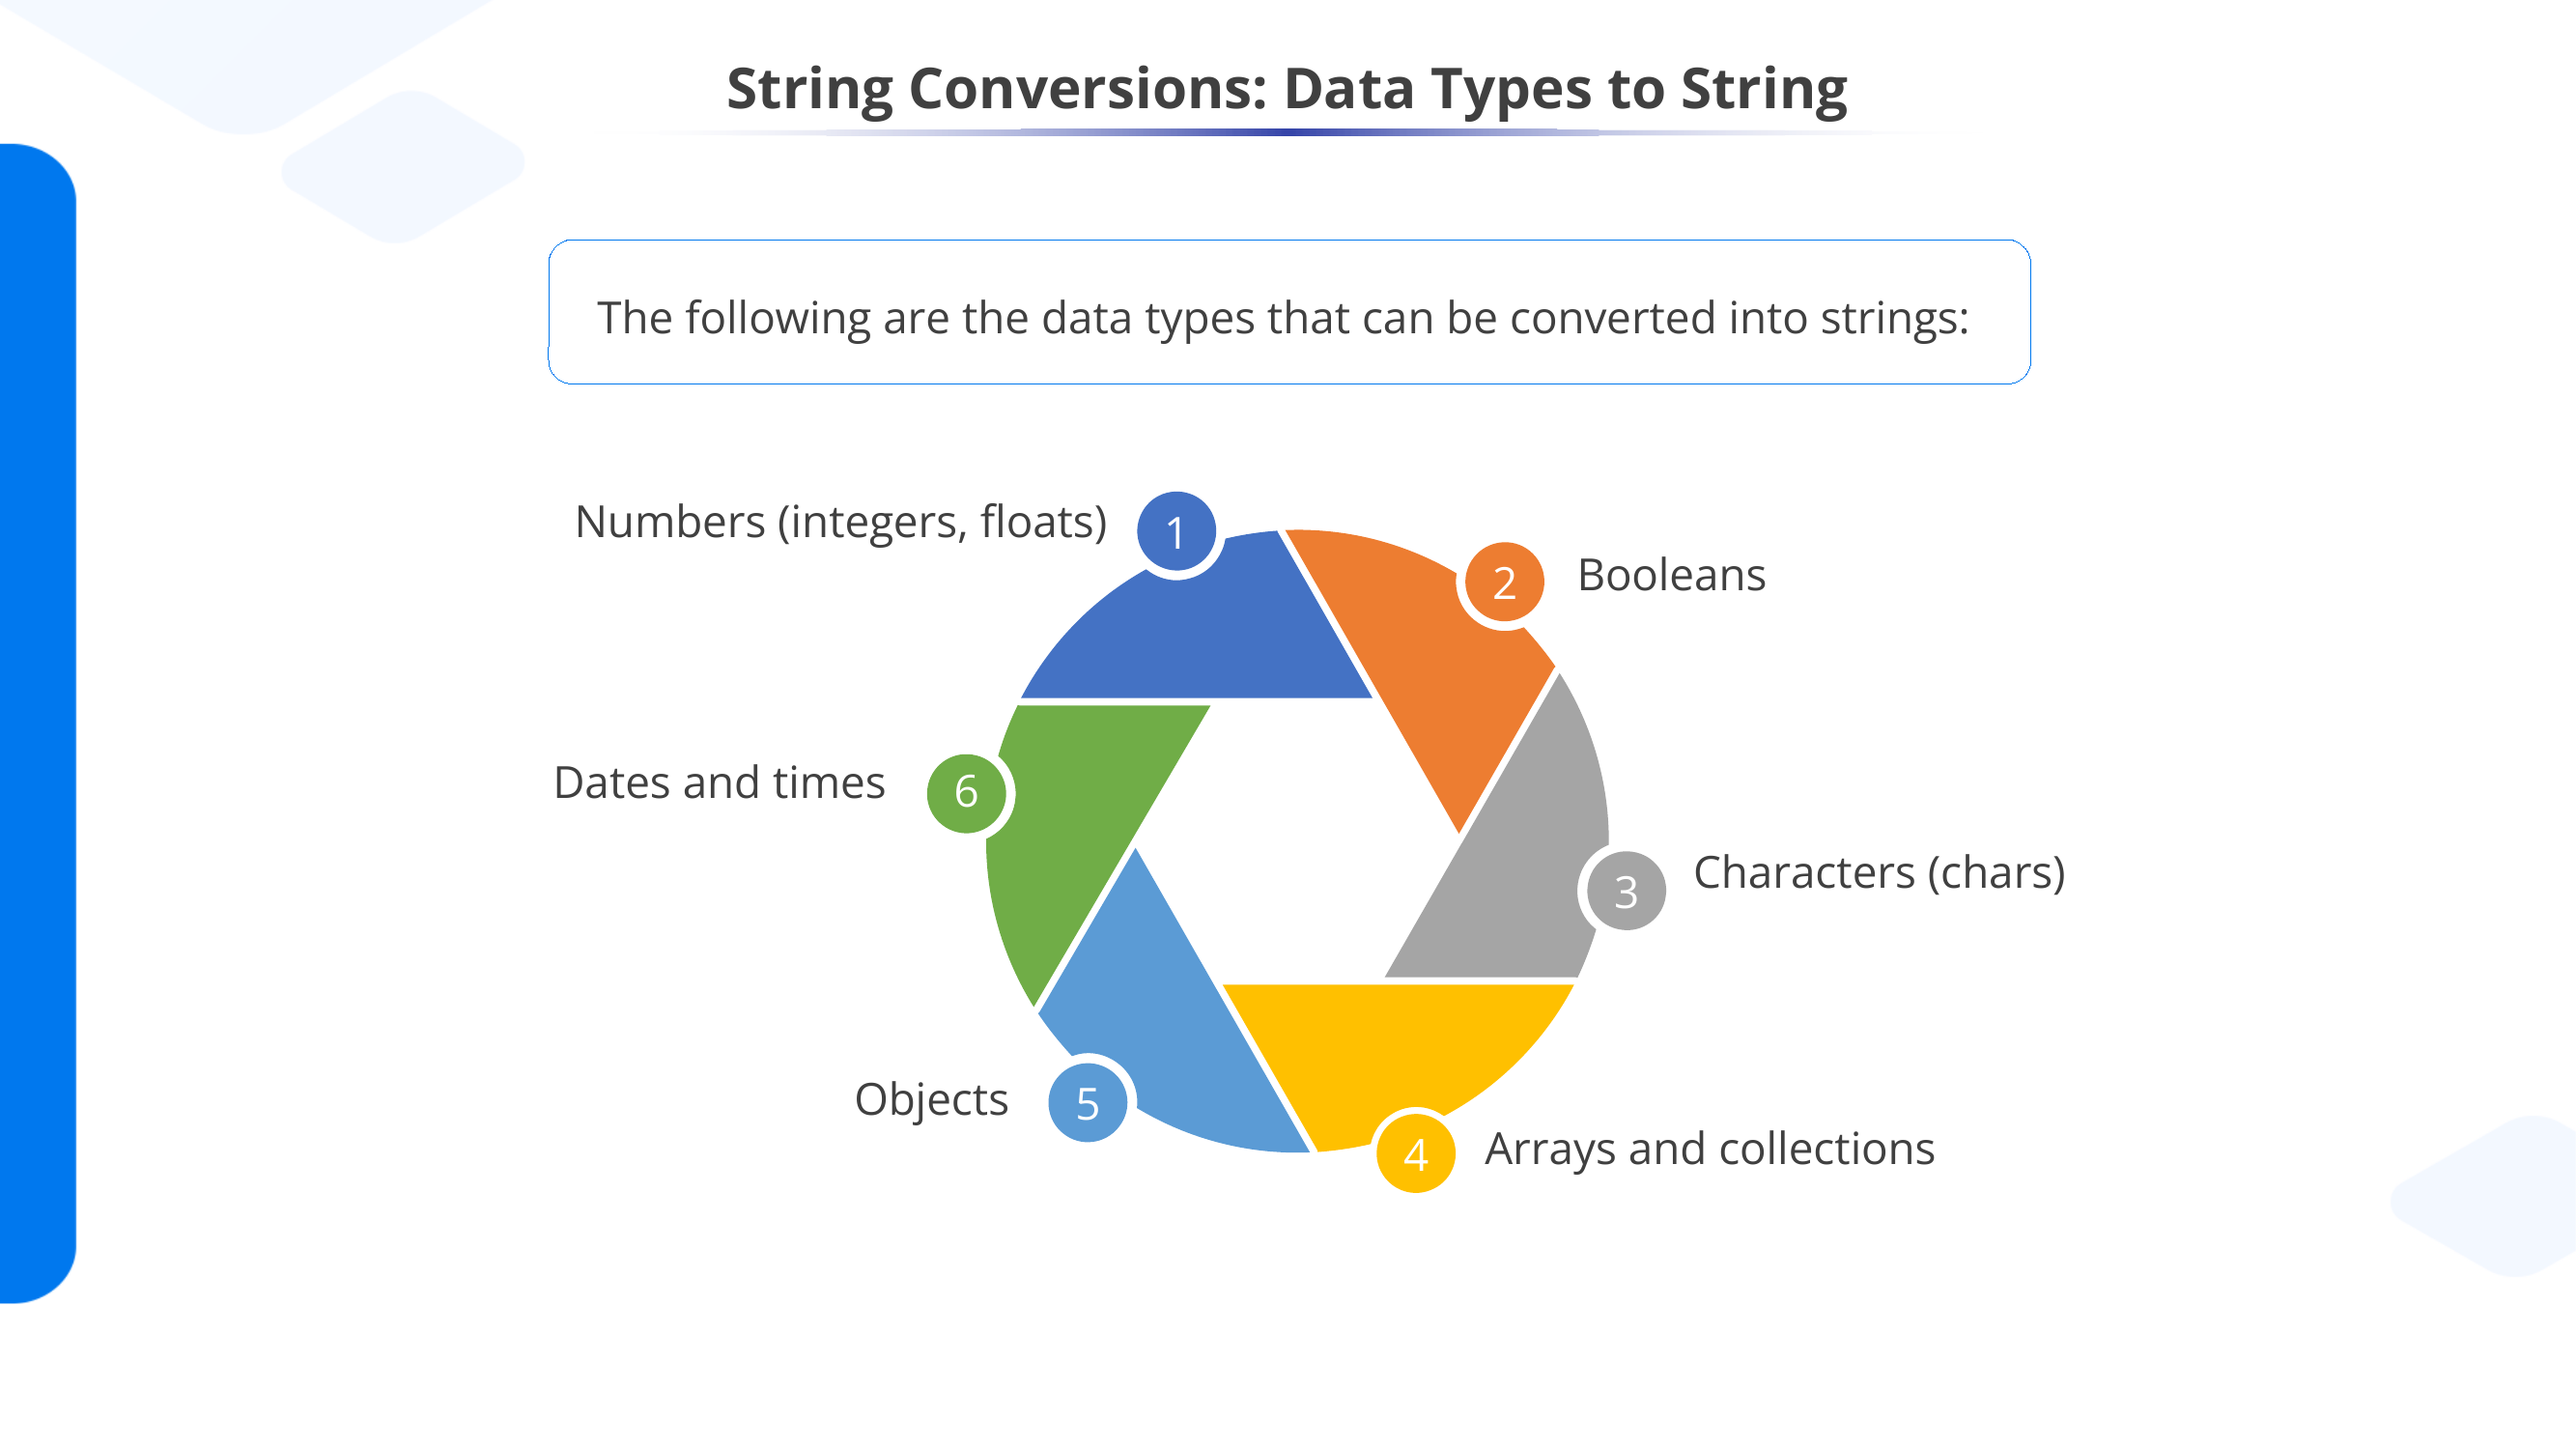

# String Conversions: Data Types to String

The following are the data types that can be converted into strings:
Numbers (integers, floats)

1

Booleans

2

Dates and times

6
Characters (chars)

3

Objects

5
Arrays and collections

4